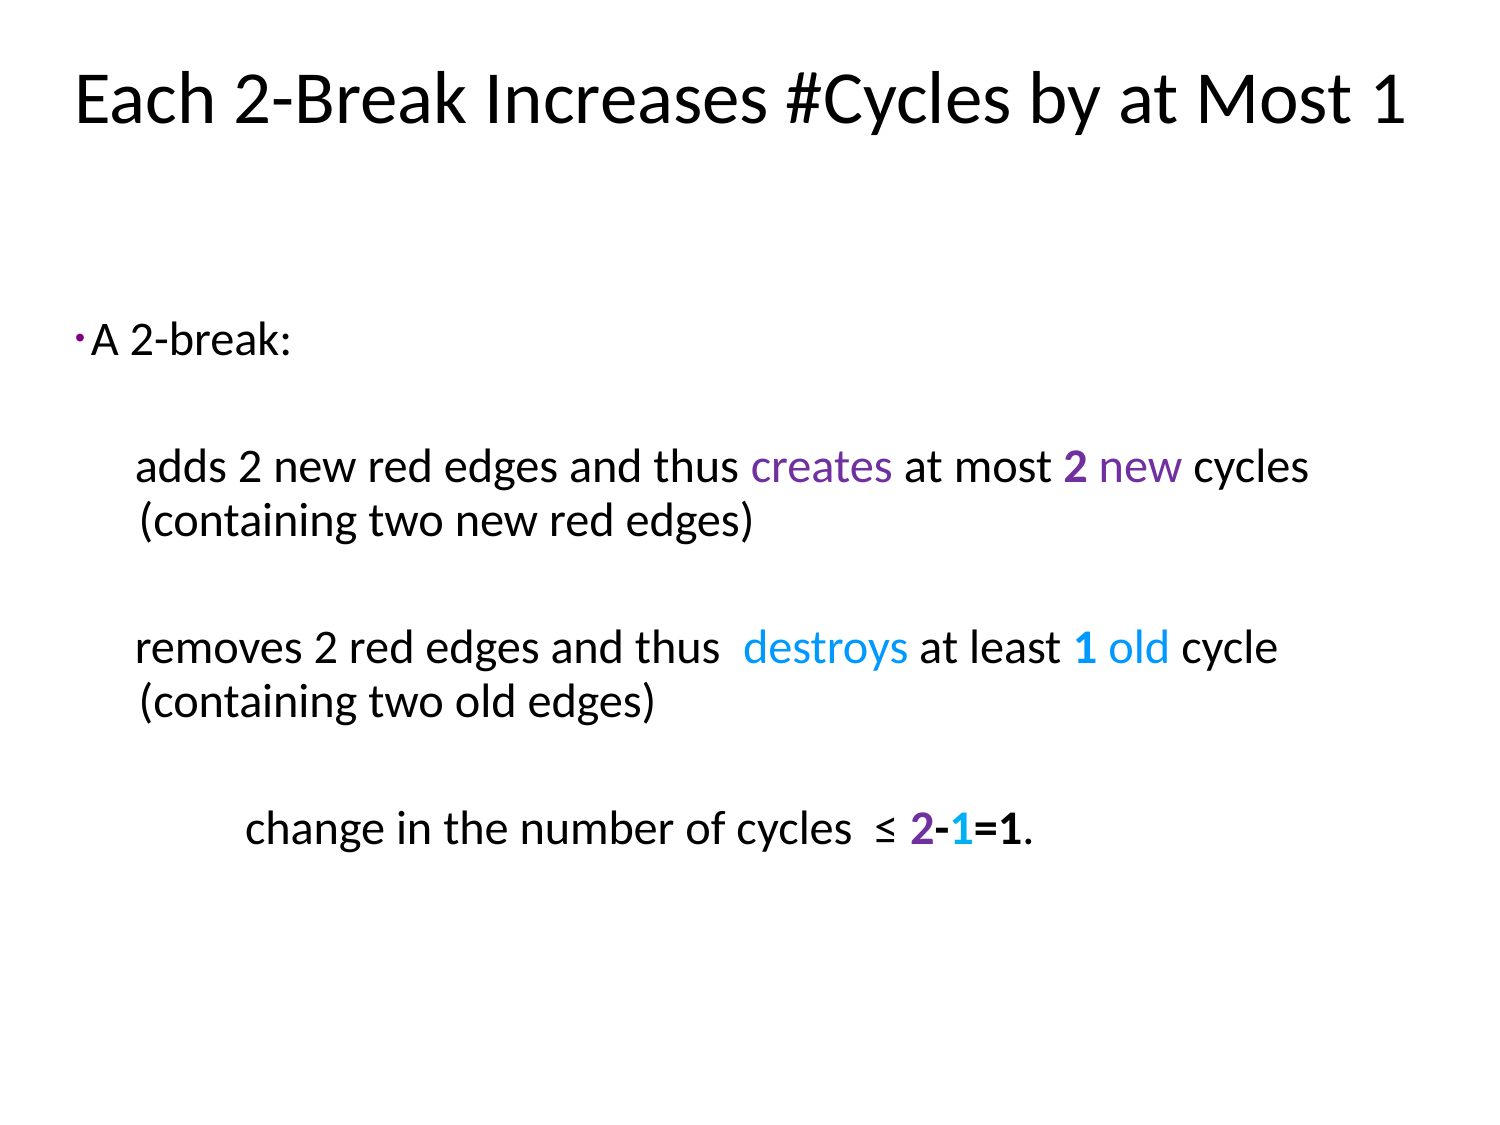

Each 2-Break Increases #Cycles by at Most 1
# A 2-break:

    adds 2 new red edges and thus creates at most 2 new cycles (containing two new red edges)

    removes 2 red edges and thus  destroys at least 1 old cycle (containing two old edges)

              change in the number of cycles  ≤ 2-1=1.